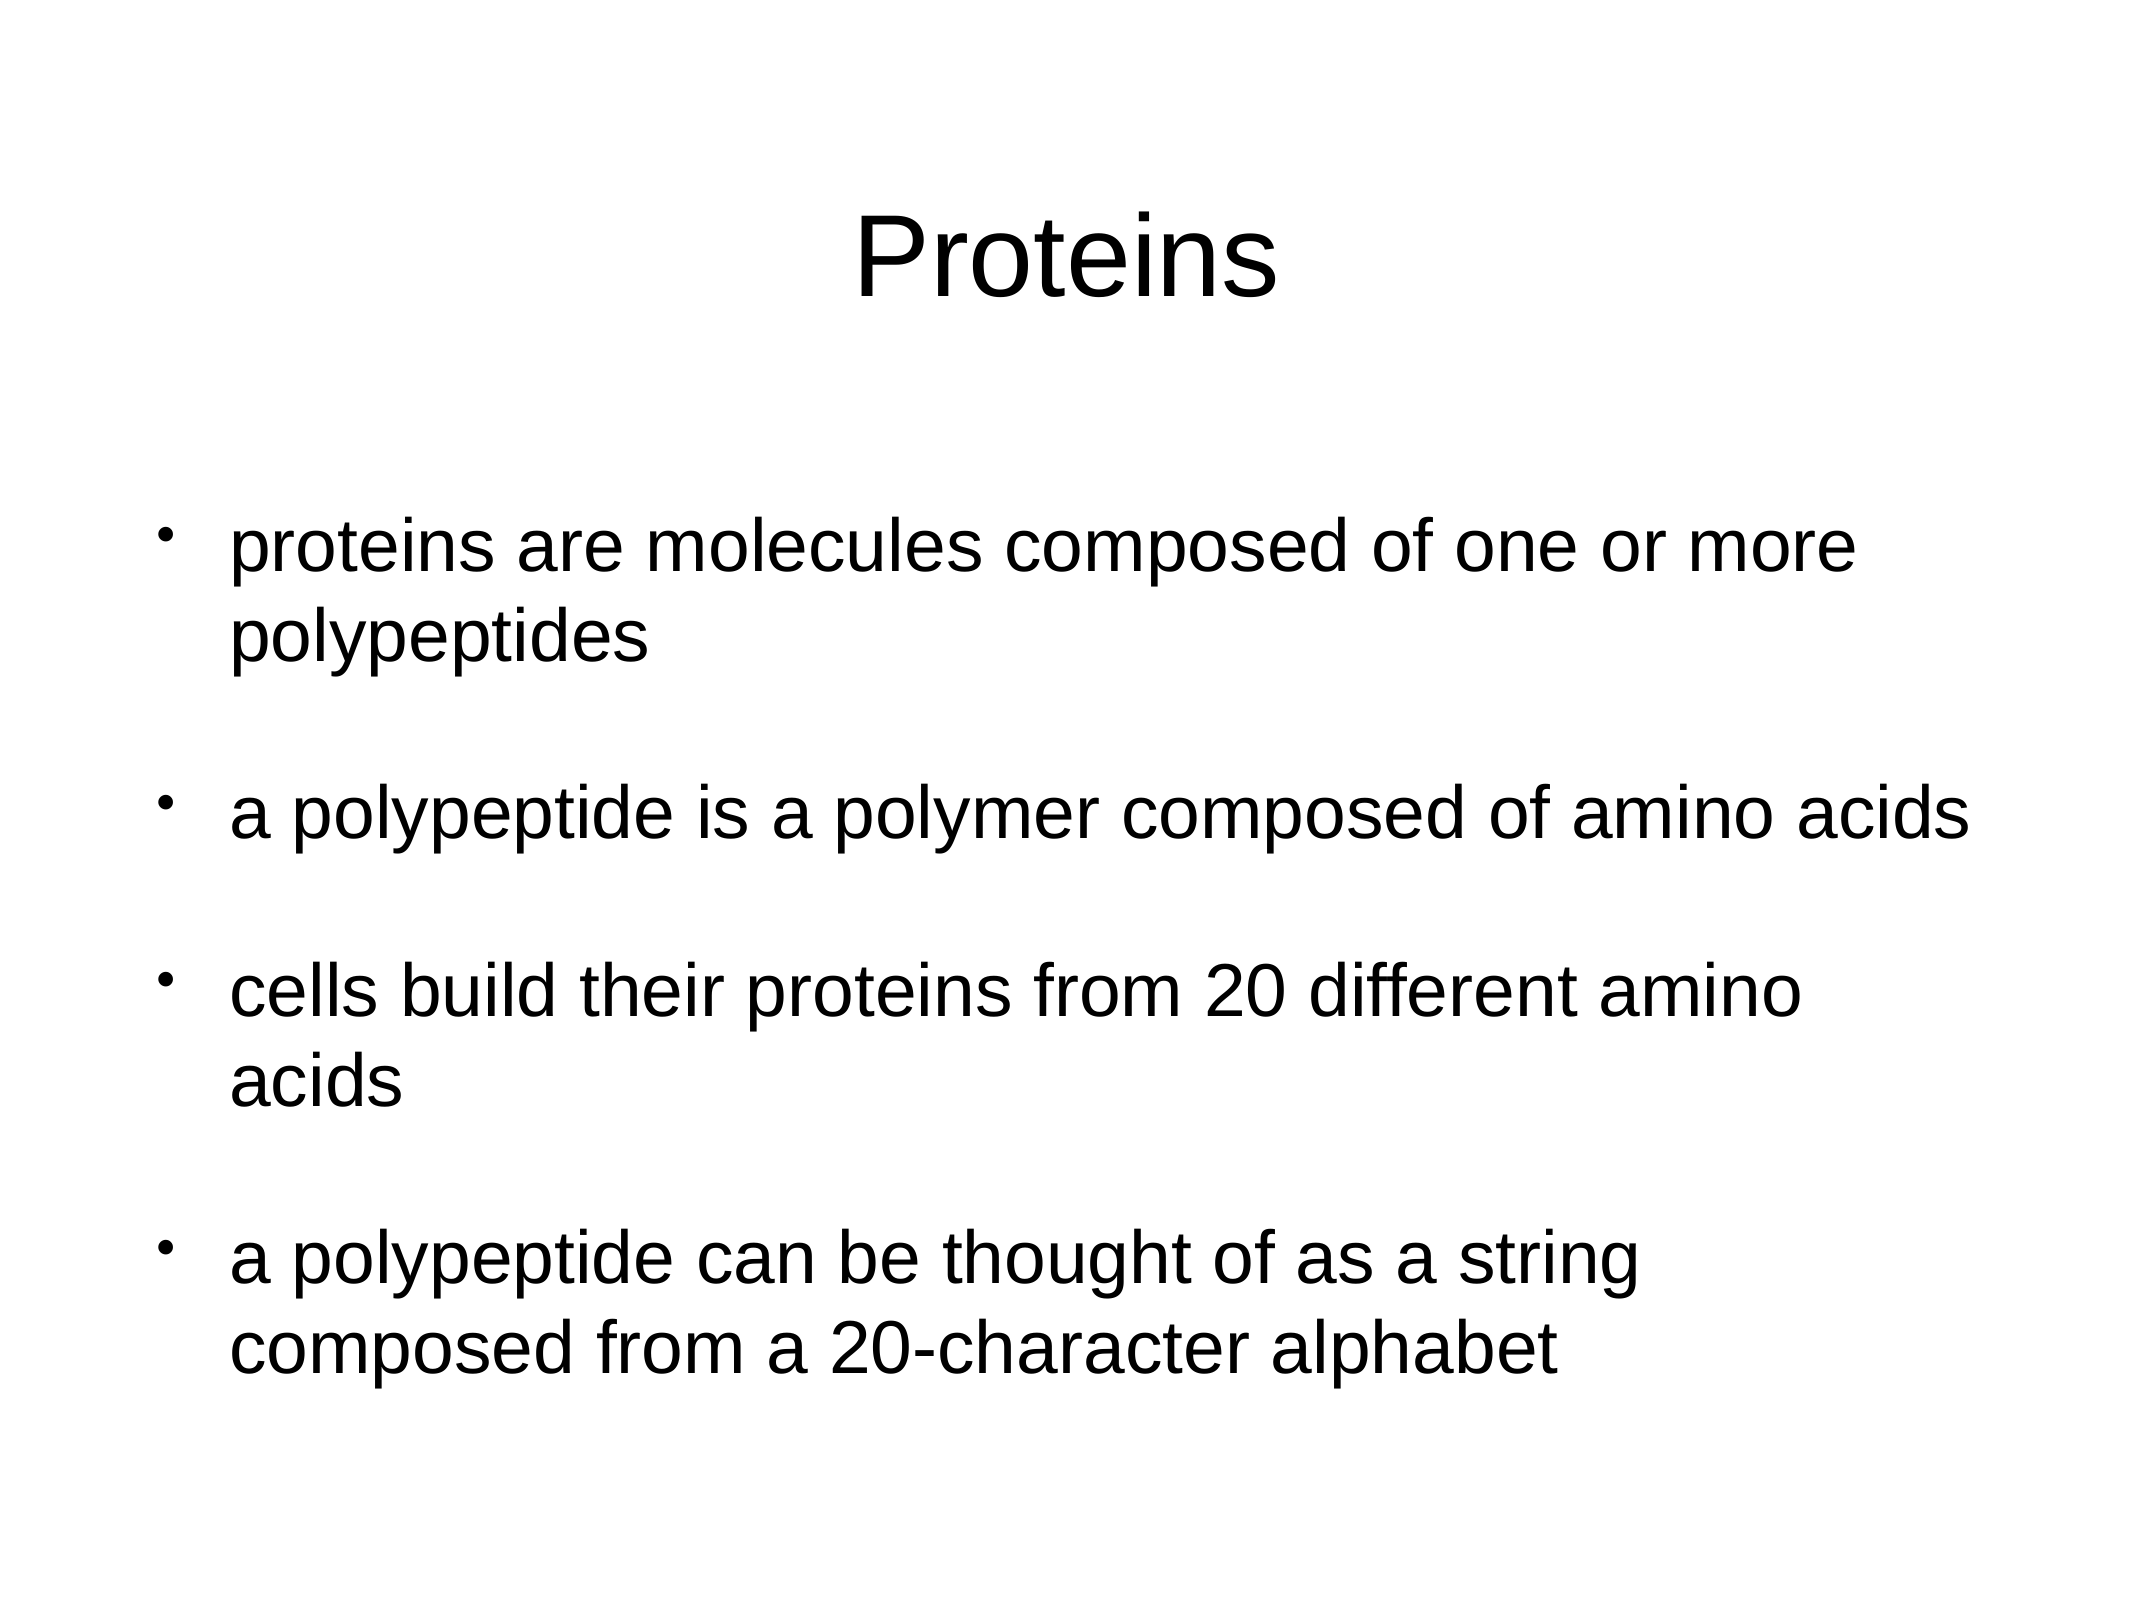

# Proteins
proteins are molecules composed of one or more polypeptides
a polypeptide is a polymer composed of amino acids
cells build their proteins from 20 different amino acids
a polypeptide can be thought of as a string composed from a 20-character alphabet